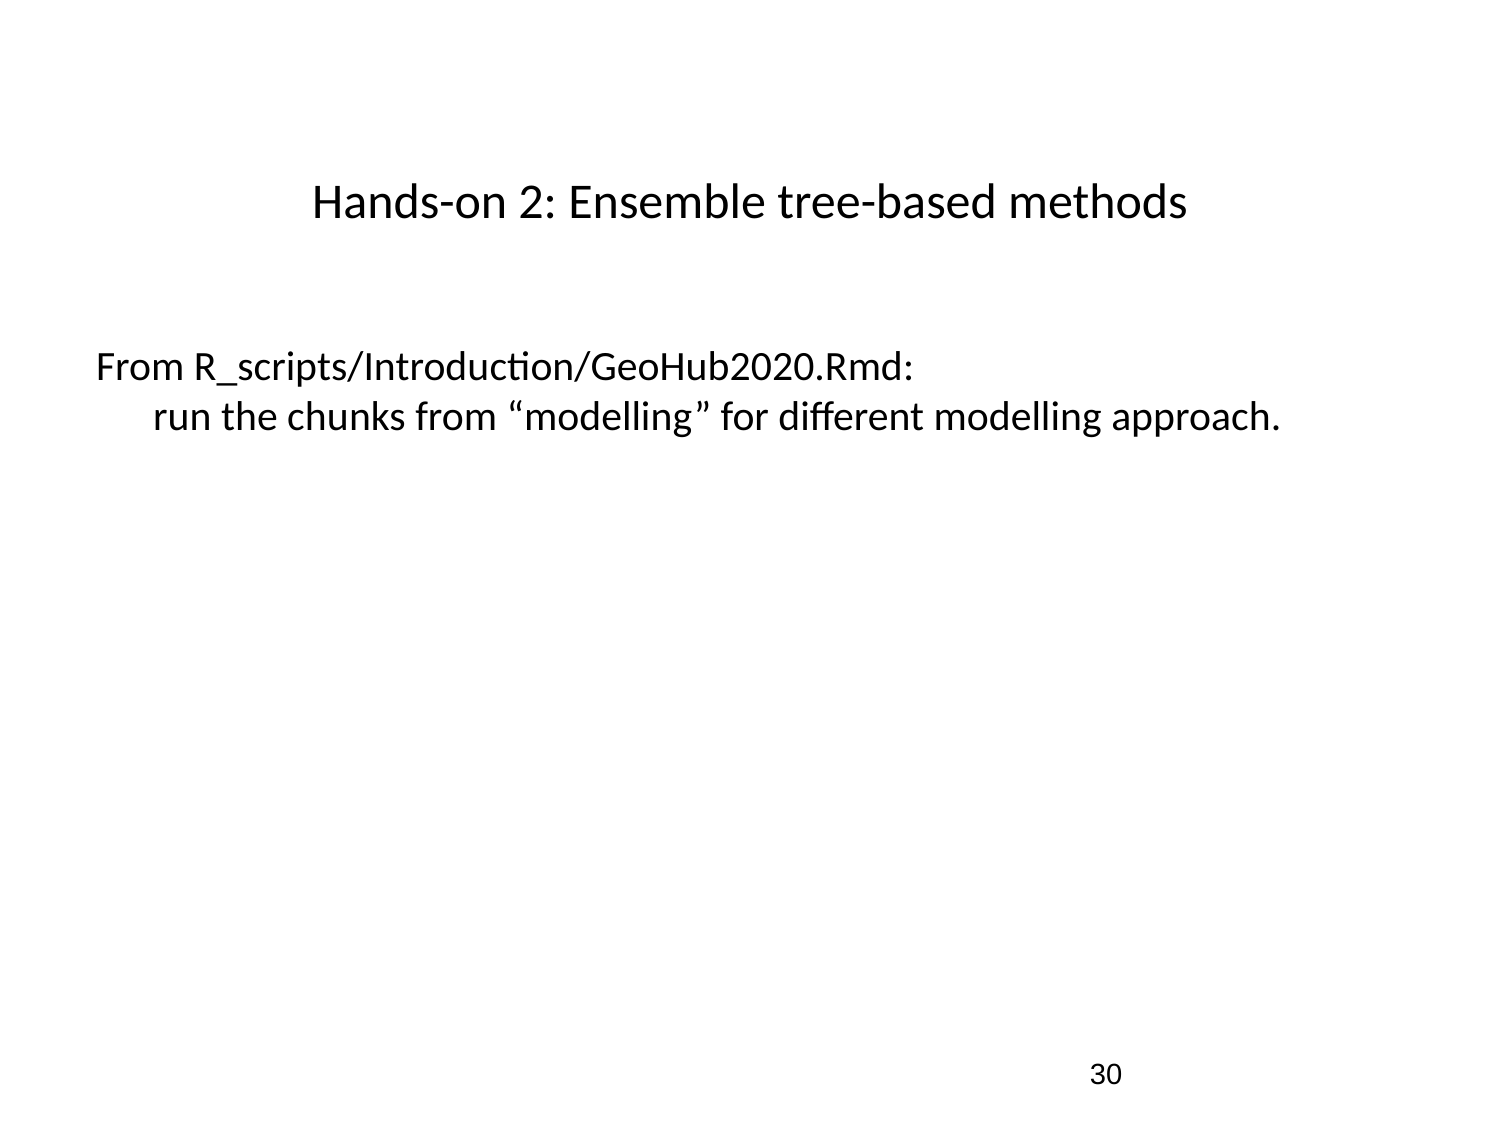

Hands-on 2: Ensemble tree-based methods

From R_scripts/Introduction/GeoHub2020.Rmd:
      run the chunks from “modelling” for different modelling approach.

30